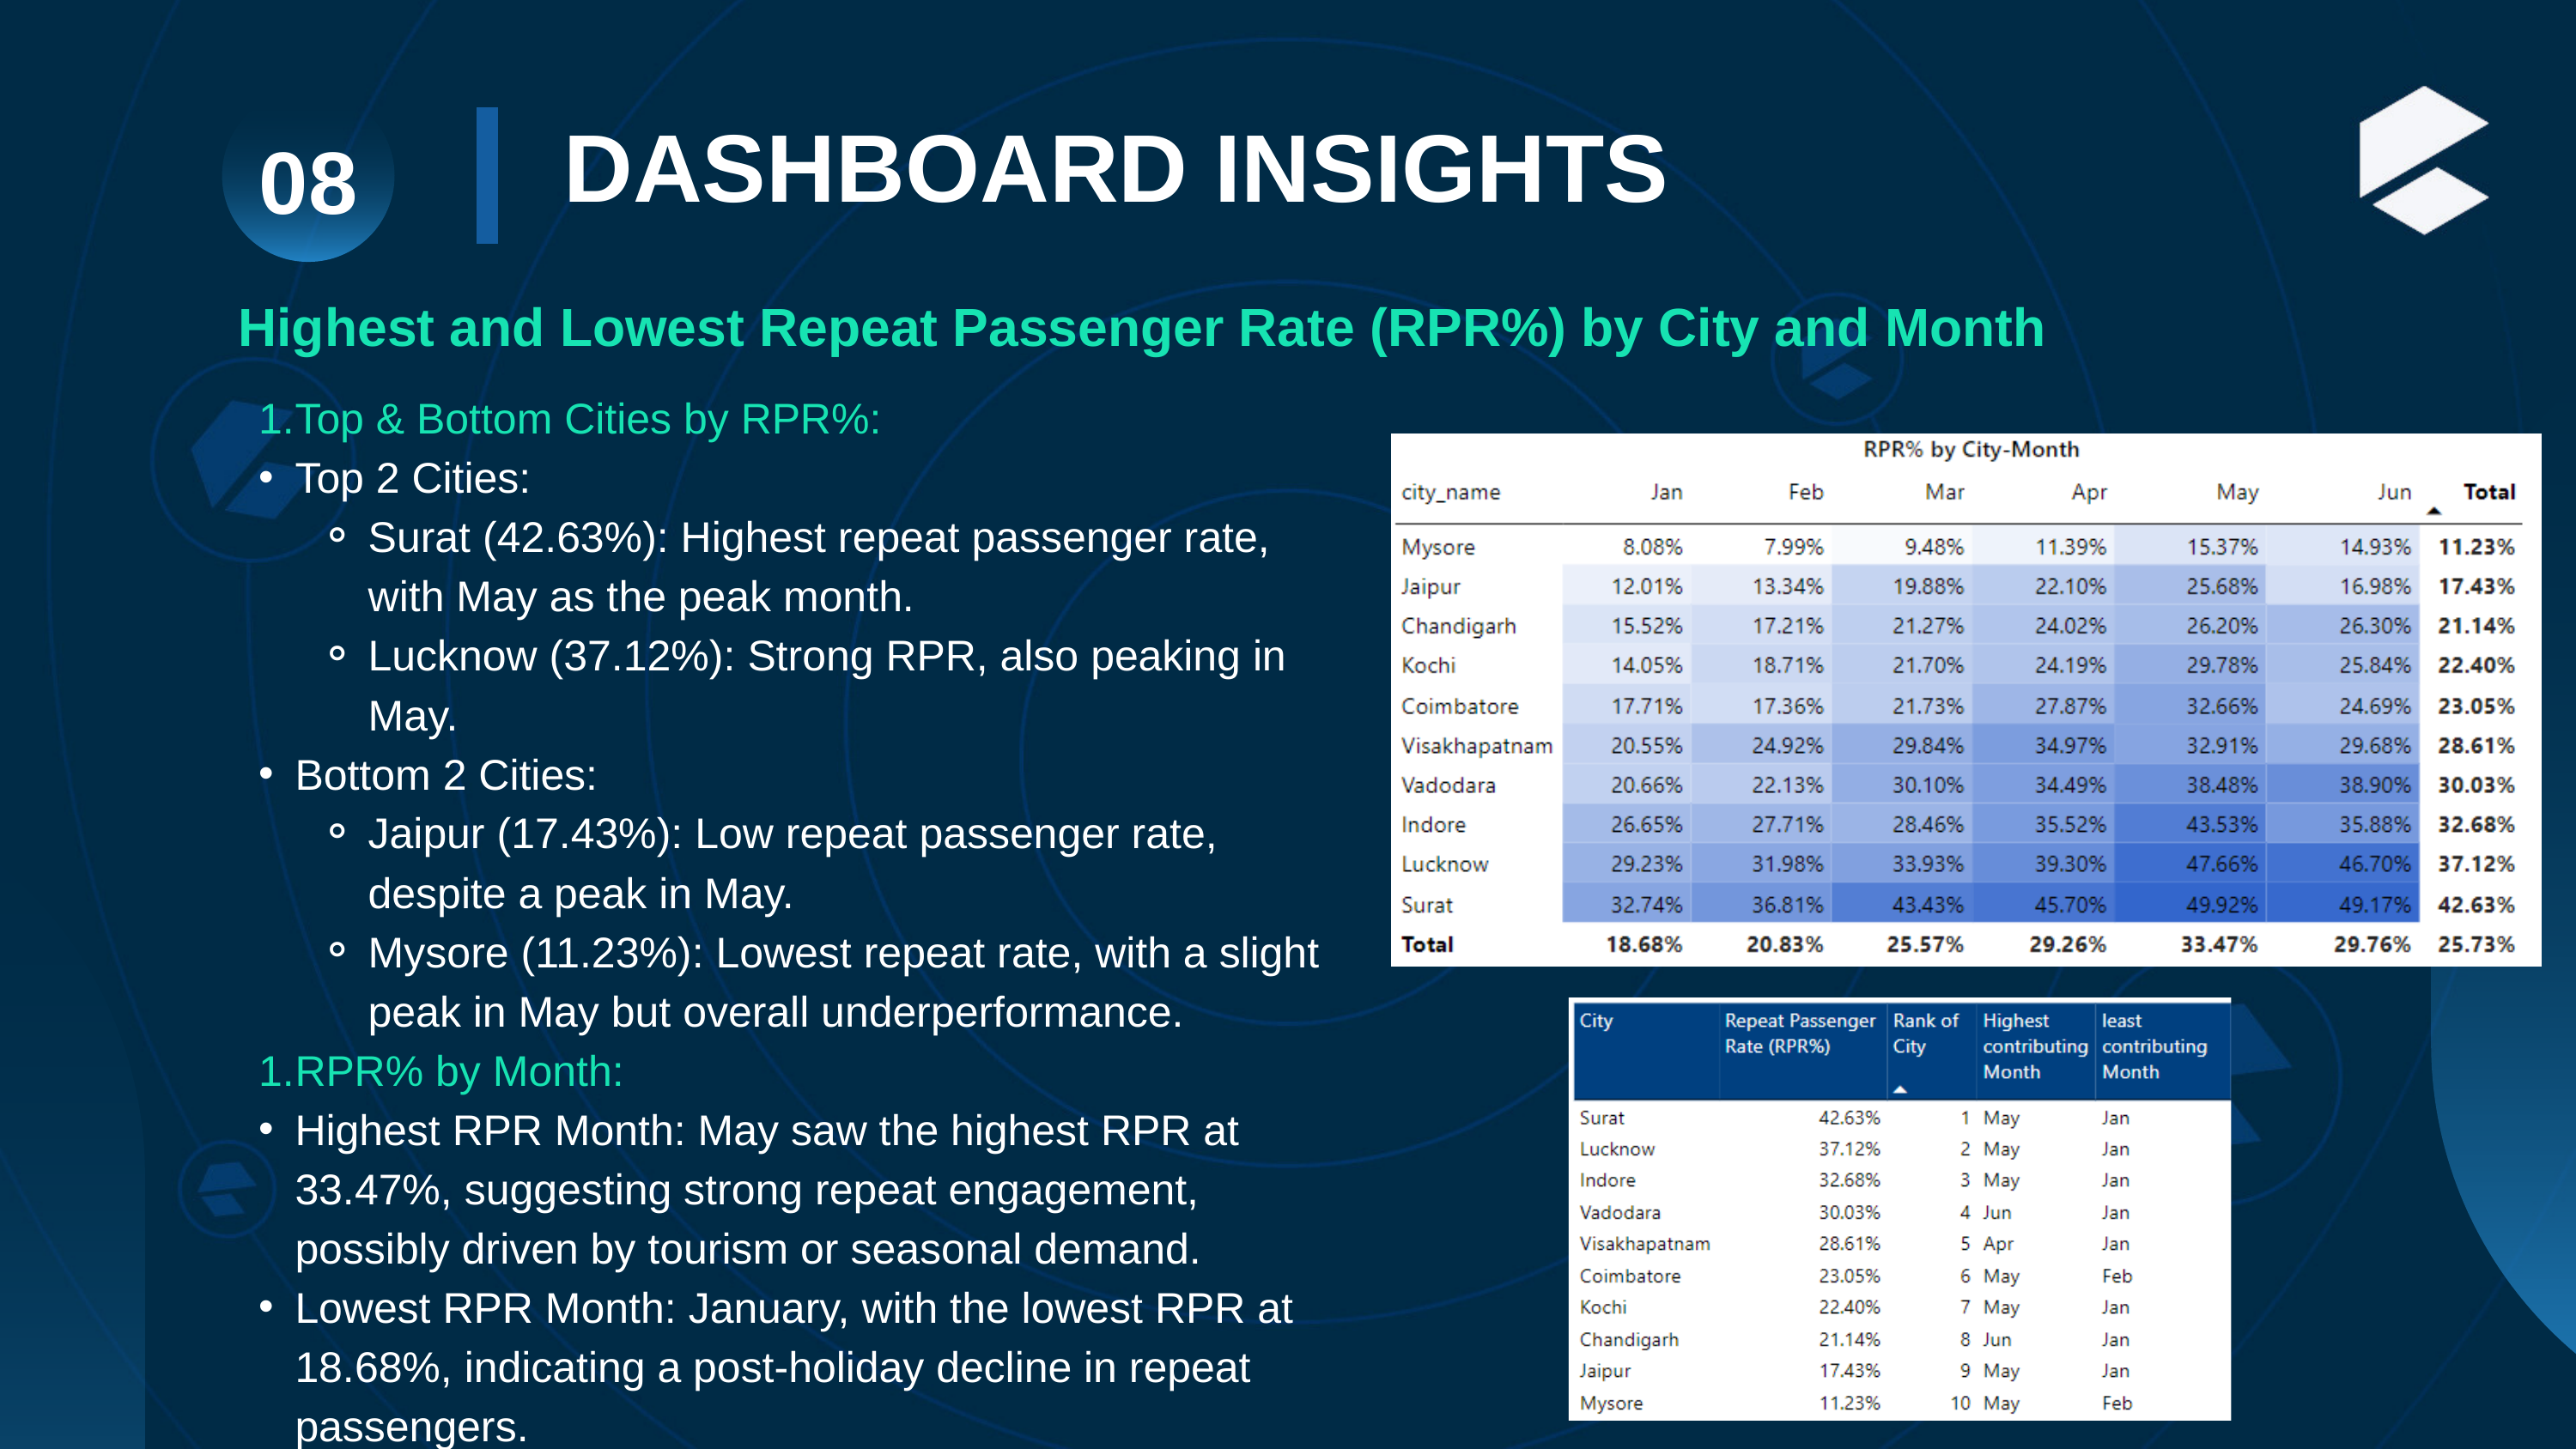

DASHBOARD INSIGHTS
08

Highest and Lowest Repeat Passenger Rate (RPR%) by City and Month

Top & Bottom Cities by RPR%:
Top 2 Cities:
Surat (42.63%): Highest repeat passenger rate, with May as the peak month.
Lucknow (37.12%): Strong RPR, also peaking in May.
Bottom 2 Cities:
Jaipur (17.43%): Low repeat passenger rate, despite a peak in May.
Mysore (11.23%): Lowest repeat rate, with a slight peak in May but overall underperformance.
RPR% by Month:
Highest RPR Month: May saw the highest RPR at 33.47%, suggesting strong repeat engagement, possibly driven by tourism or seasonal demand.
Lowest RPR Month: January, with the lowest RPR at 18.68%, indicating a post-holiday decline in repeat passengers.